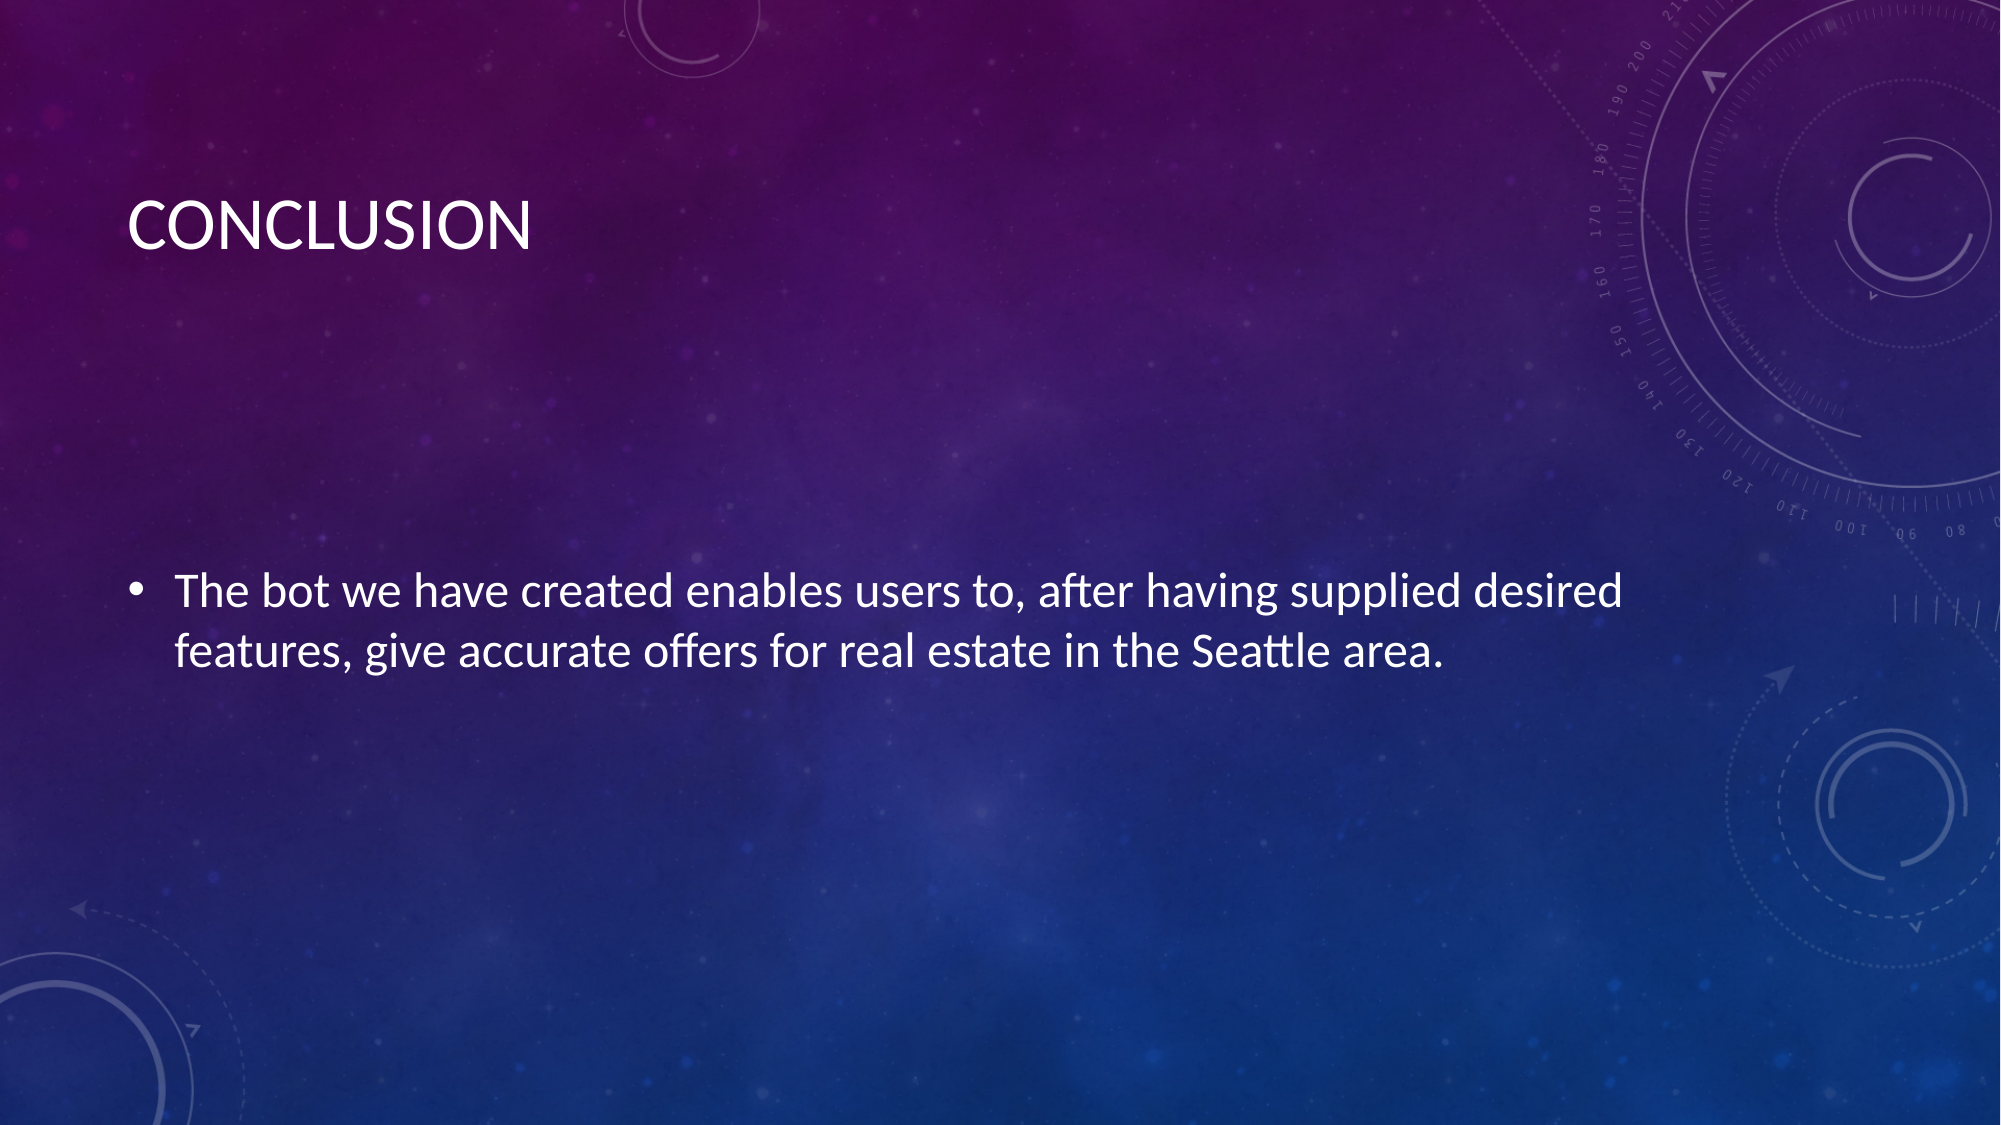

# Conclusion
The bot we have created enables users to, after having supplied desired features, give accurate offers for real estate in the Seattle area.